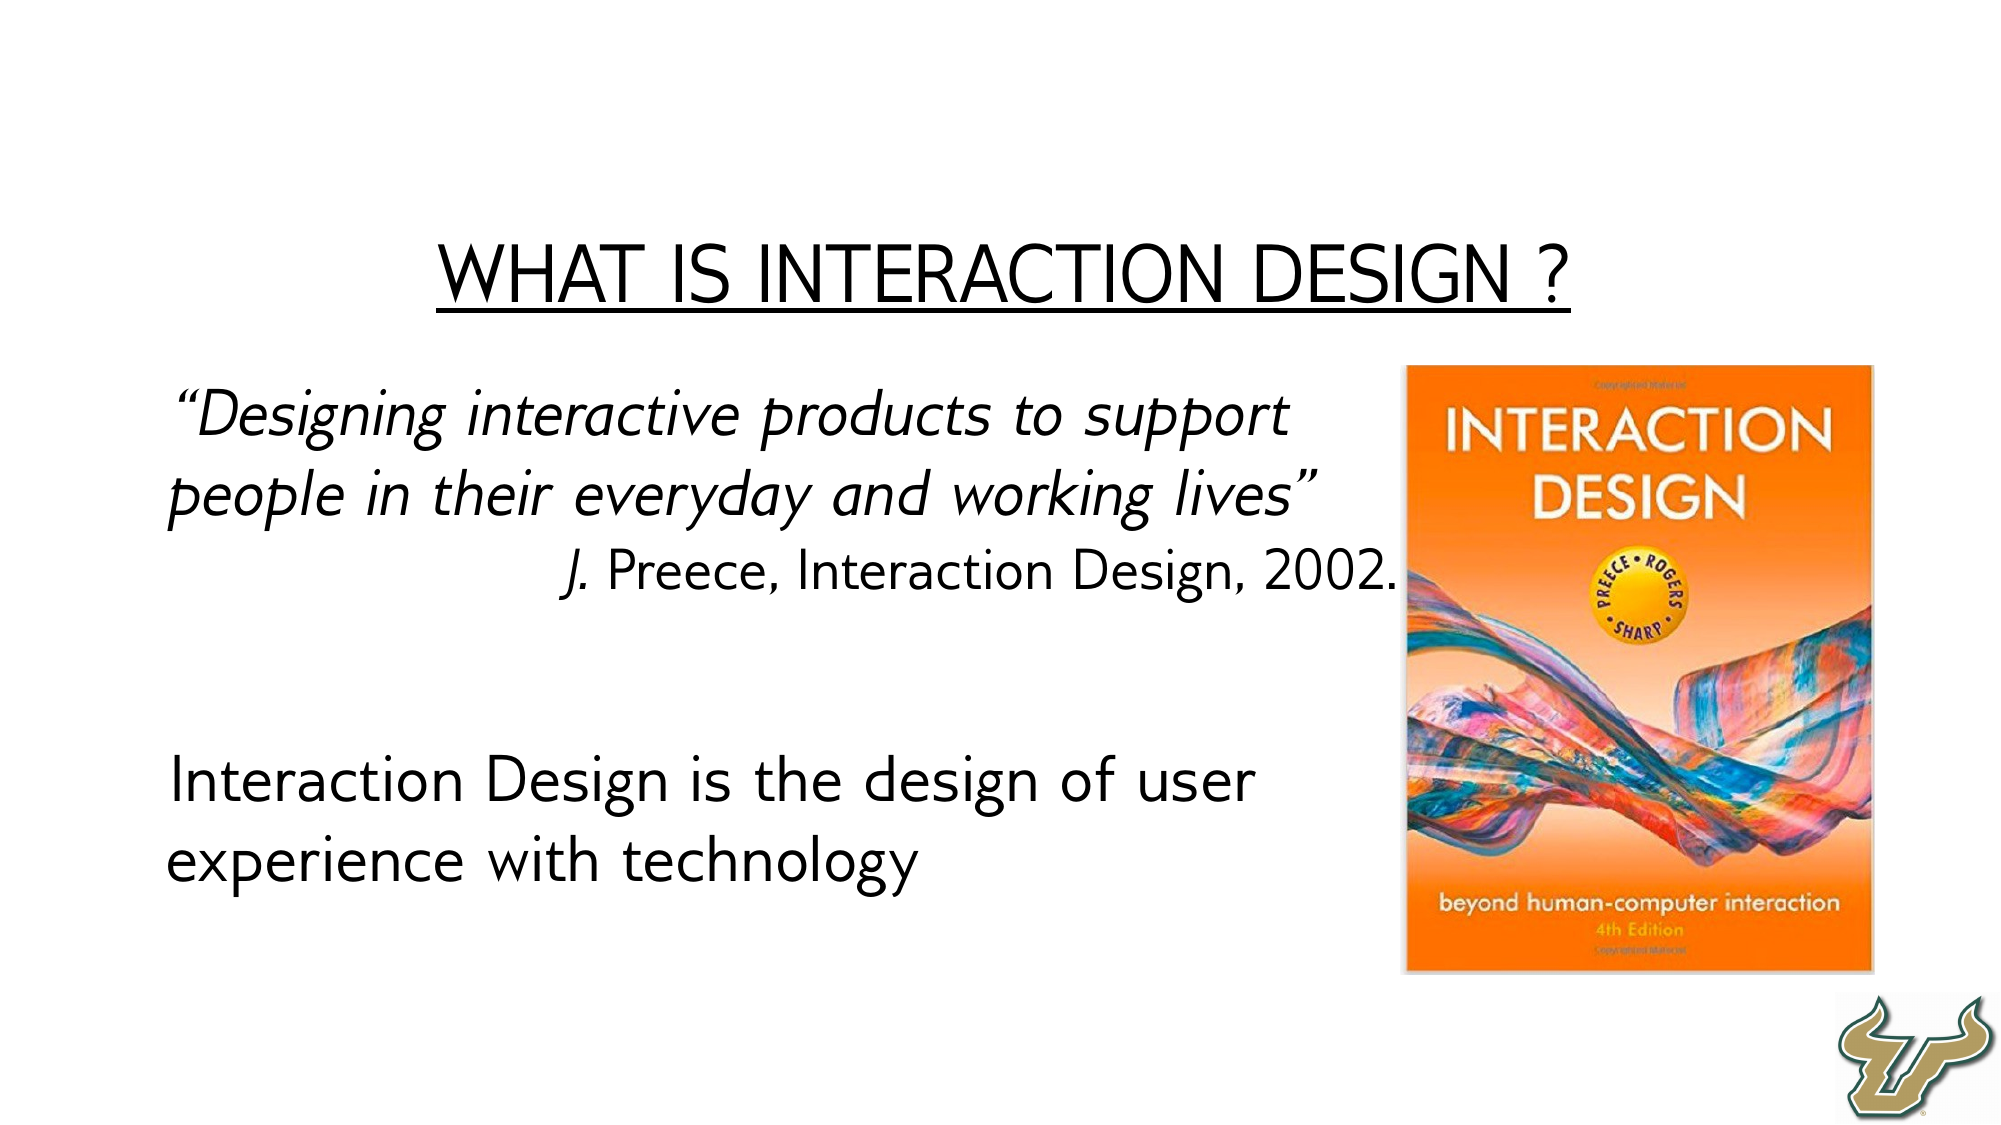

What is Interaction Design ?
“Designing interactive products to support
people in their everyday and working lives”
		J. Preece, Interaction Design, 2002.

Interaction Design is the design of user
experience with technology